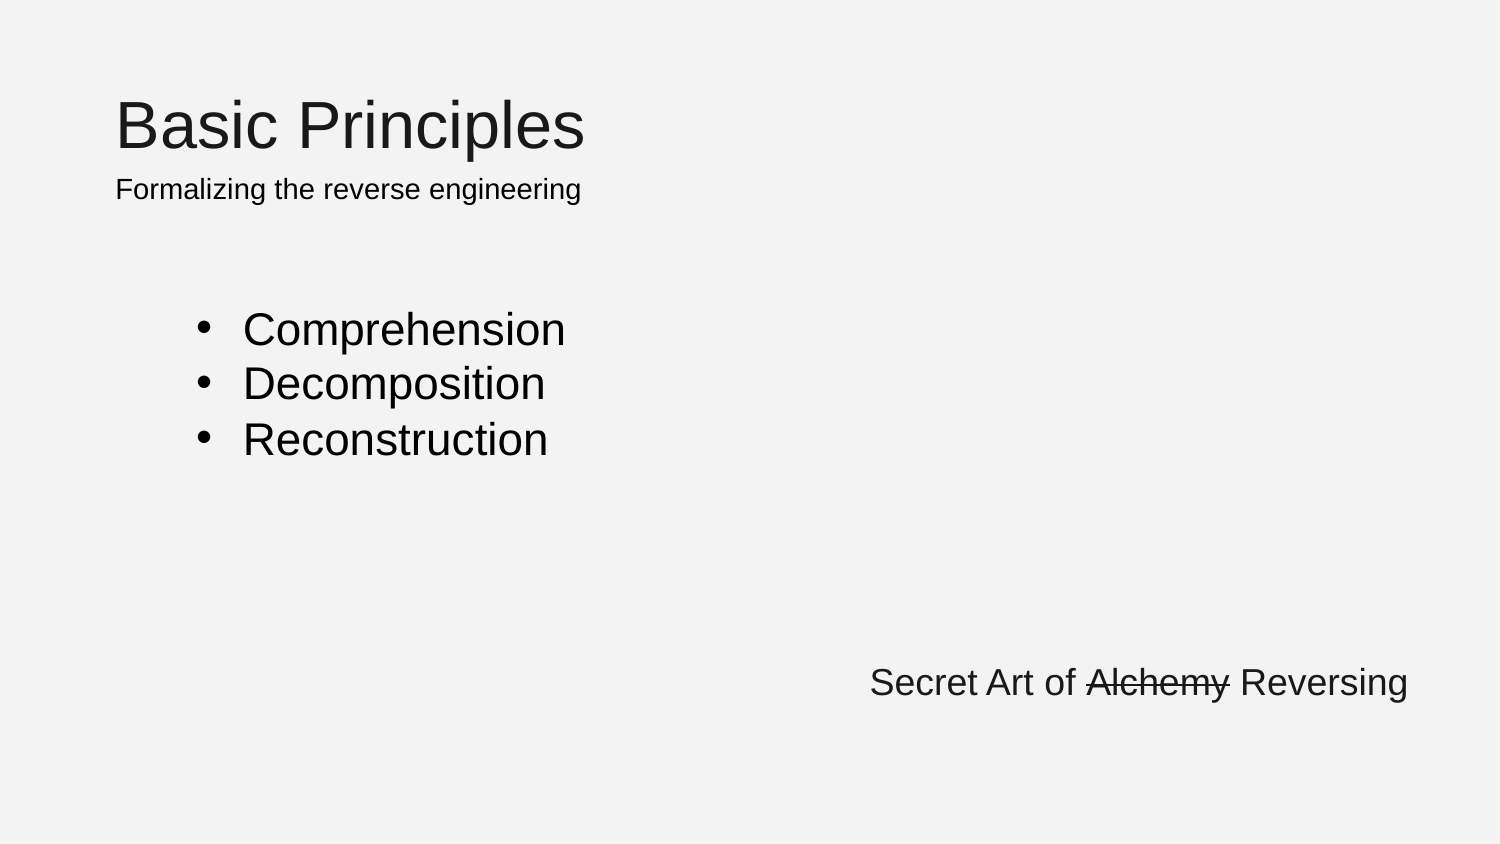

Basic Principles
#
Formalizing the reverse engineering
Comprehension
Decomposition
Reconstruction
Secret Art of Alchemy Reversing